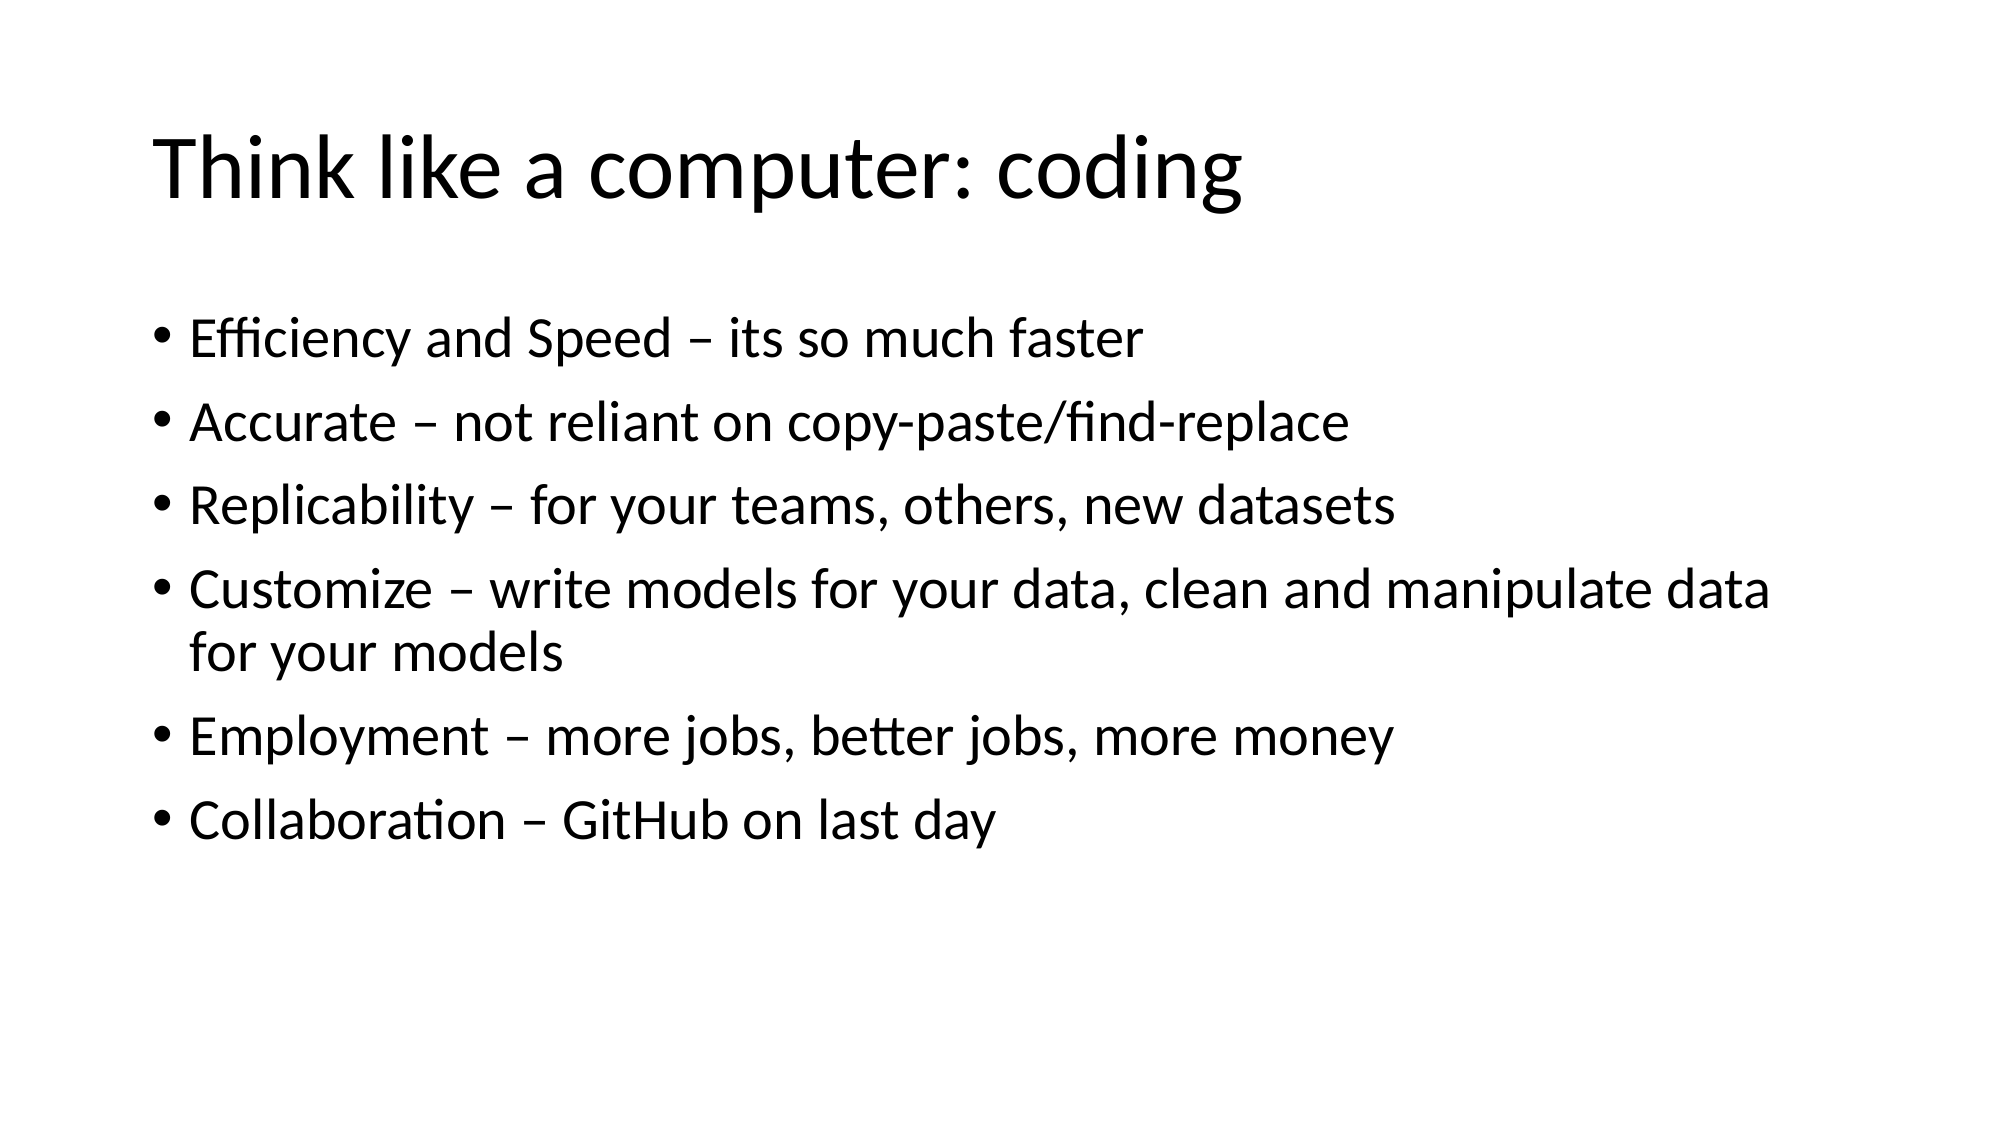

# Think like a computer: coding
Efficiency and Speed – its so much faster
Accurate – not reliant on copy-paste/find-replace
Replicability – for your teams, others, new datasets
Customize – write models for your data, clean and manipulate data for your models
Employment – more jobs, better jobs, more money
Collaboration – GitHub on last day